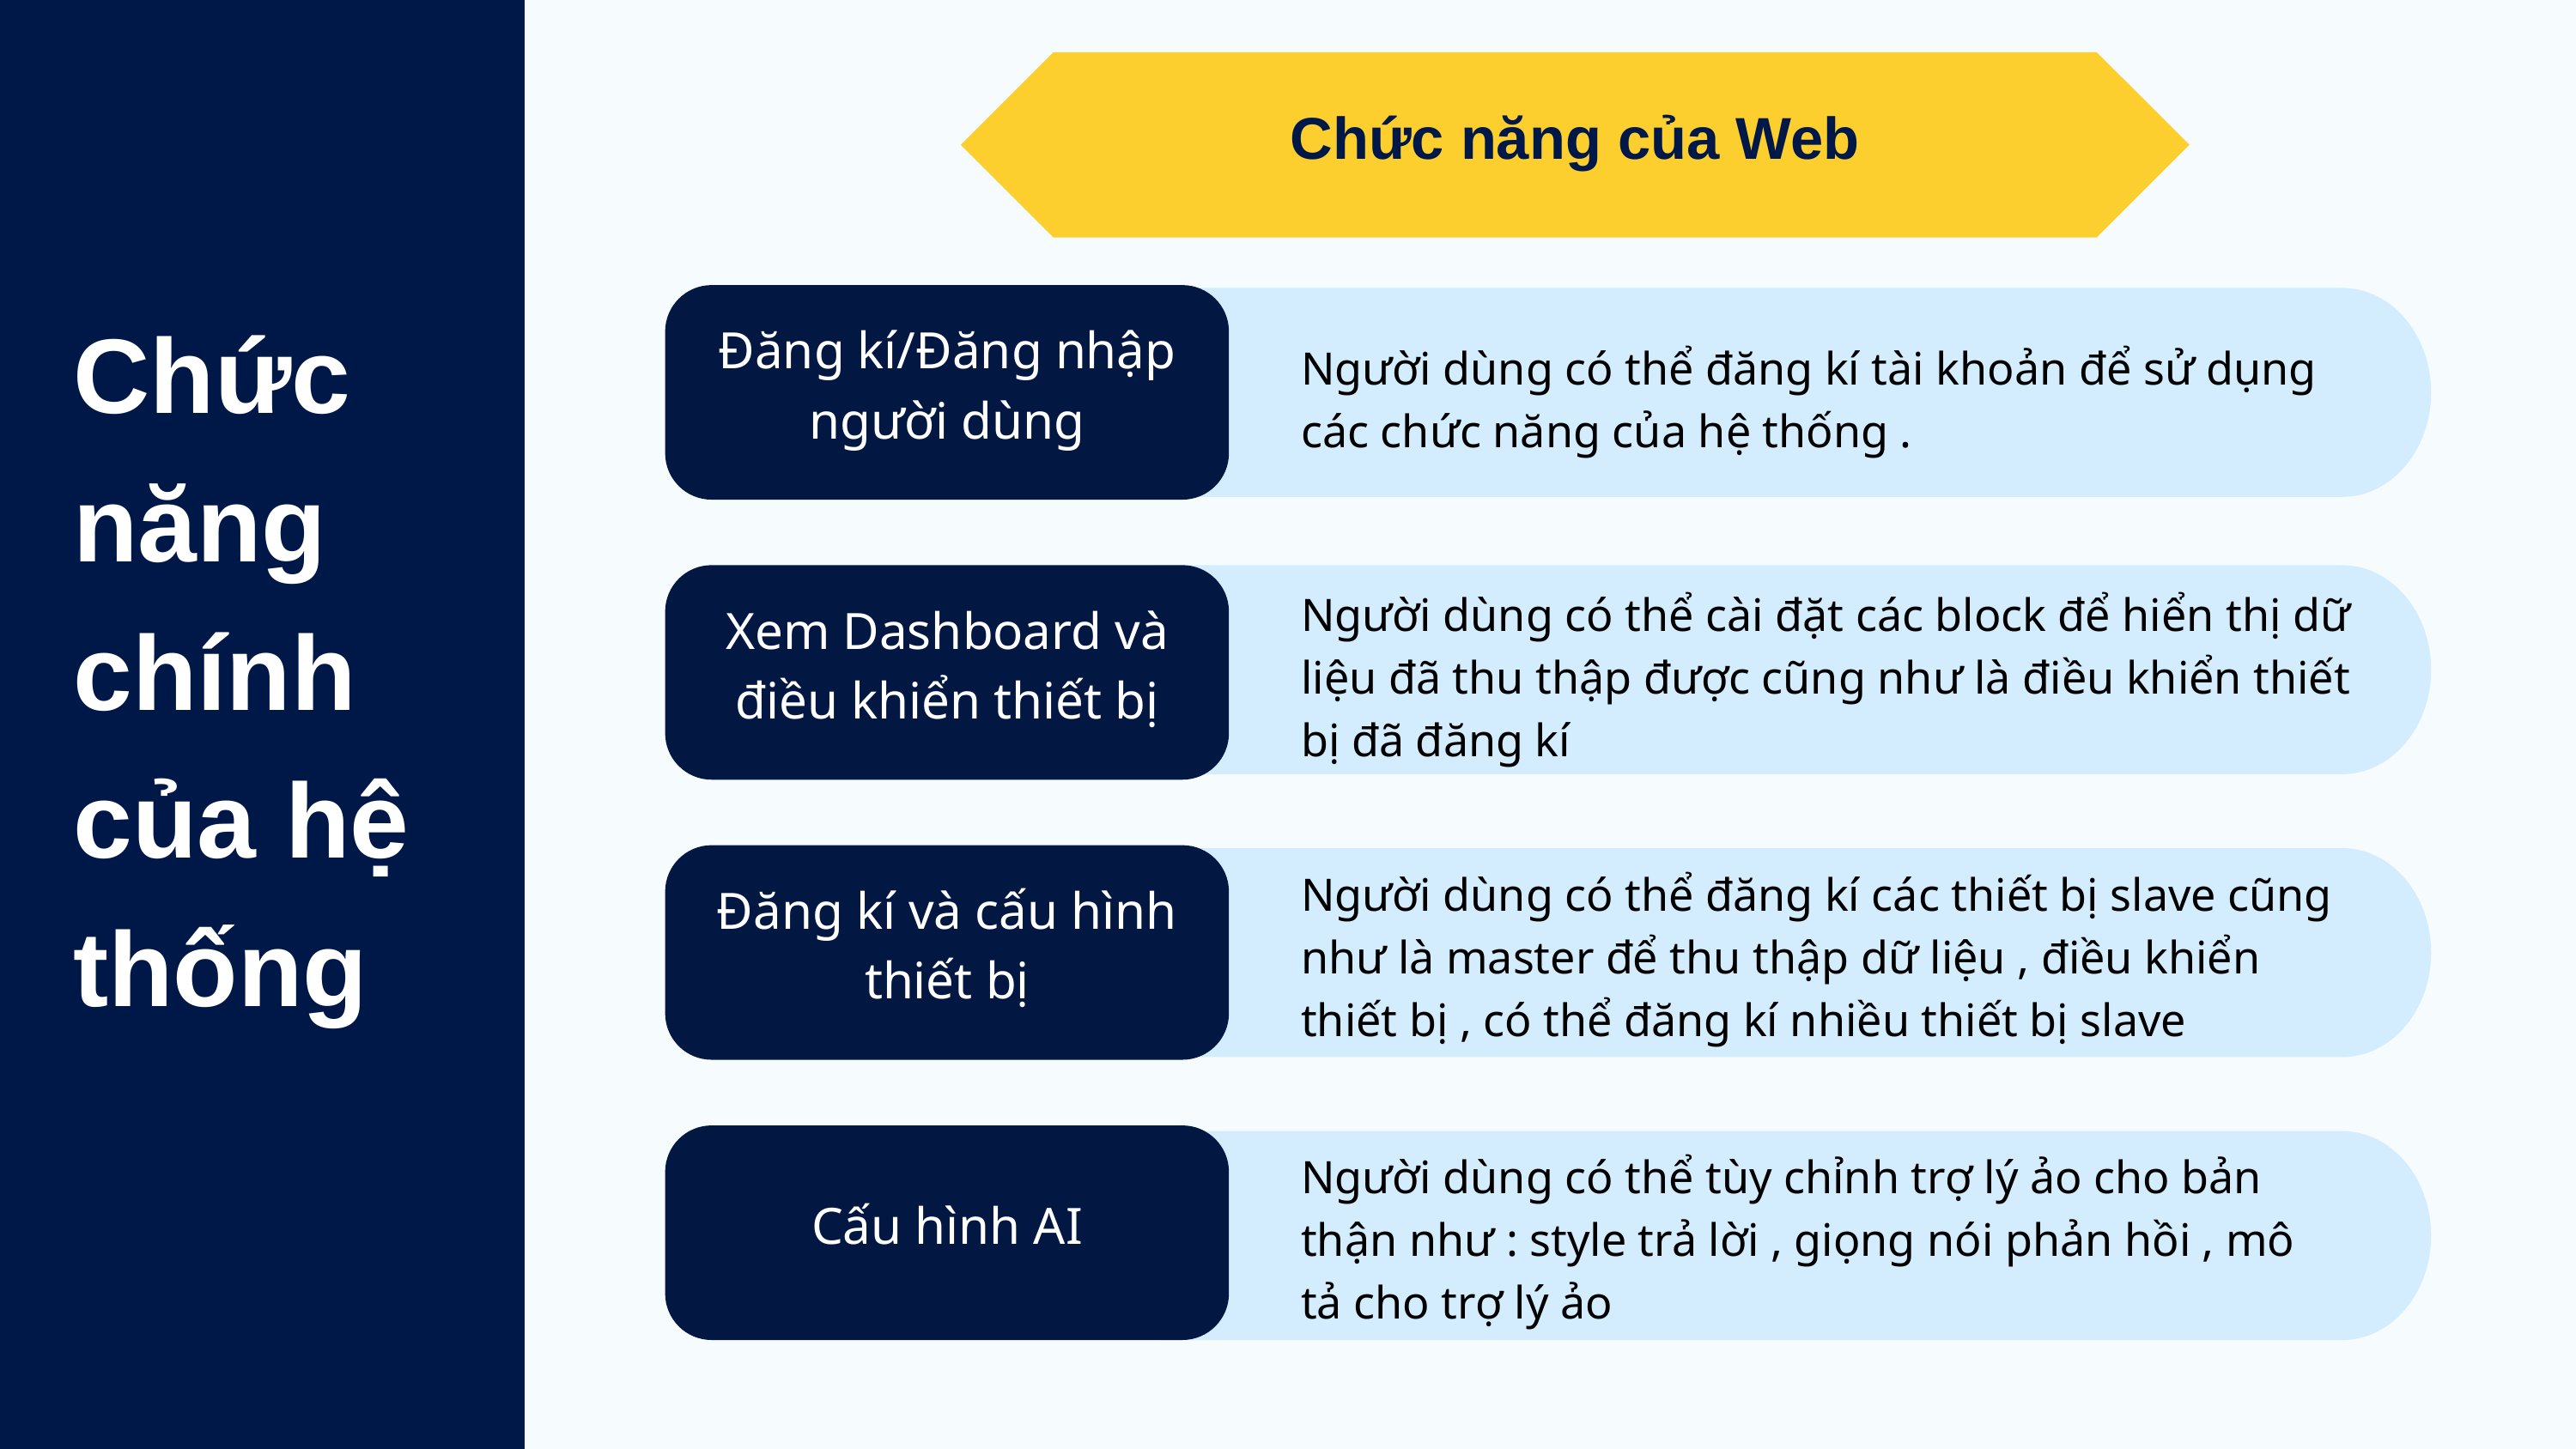

Chức năng của Web

Đăng kí/Đăng nhập người dùng
Chức năng chính của hệ thống

Người dùng có thể đăng kí tài khoản để sử dụng các chức năng của hệ thống .

Xem Dashboard và điều khiển thiết bị

Người dùng có thể cài đặt các block để hiển thị dữ liệu đã thu thập được cũng như là điều khiển thiết bị đã đăng kí

Đăng kí và cấu hình thiết bị

Người dùng có thể đăng kí các thiết bị slave cũng như là master để thu thập dữ liệu , điều khiển thiết bị , có thể đăng kí nhiều thiết bị slave

Cấu hình AI

Người dùng có thể tùy chỉnh trợ lý ảo cho bản thận như : style trả lời , giọng nói phản hồi , mô tả cho trợ lý ảo